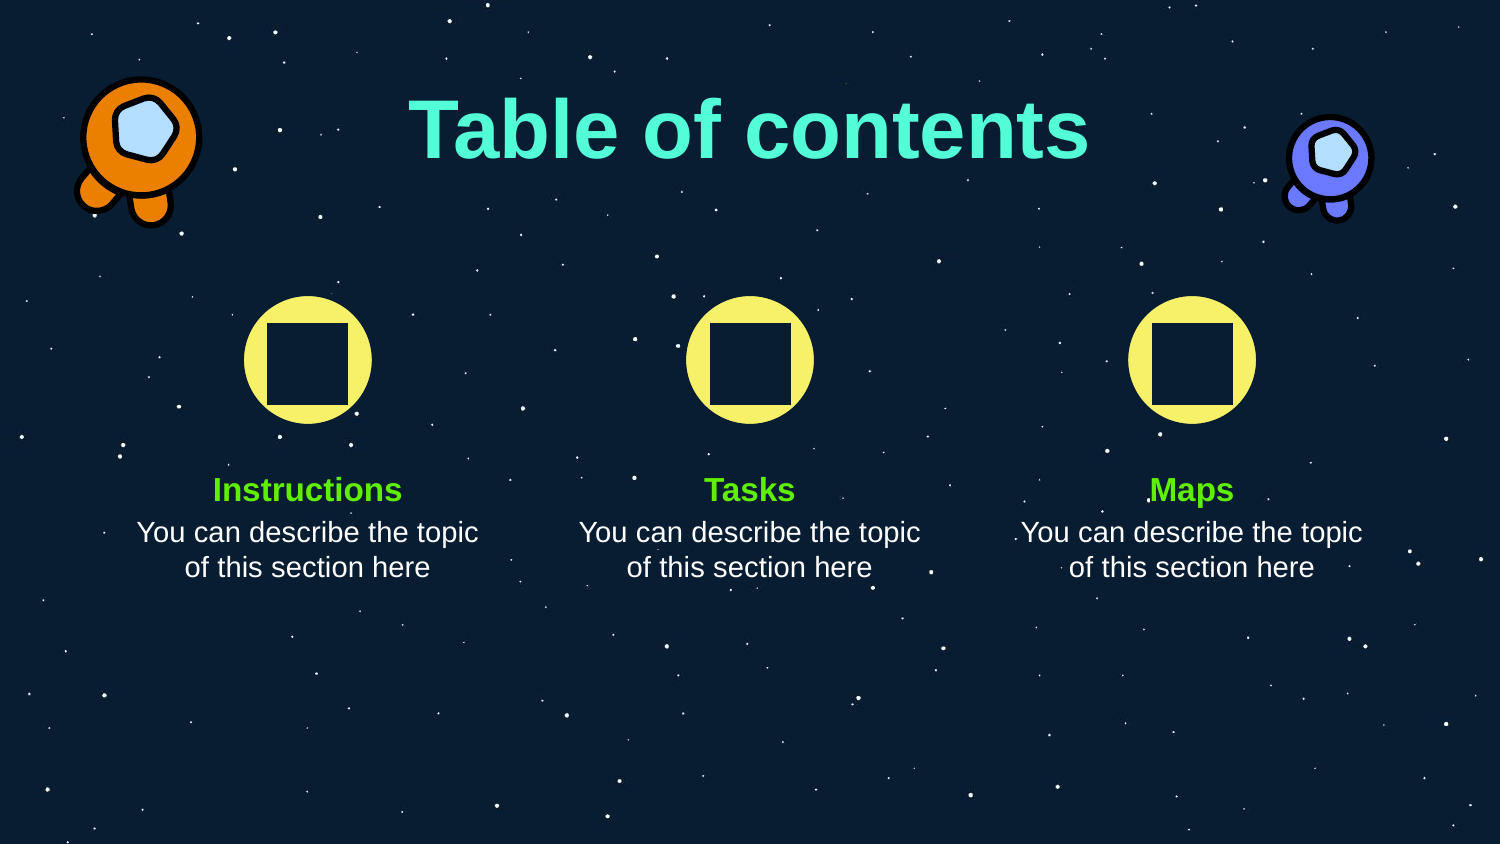

# Table of contents

01
02
03
Instructions
Tasks
Maps
You can describe the topic of this section here
You can describe the topic of this section here
You can describe the topic of this section here